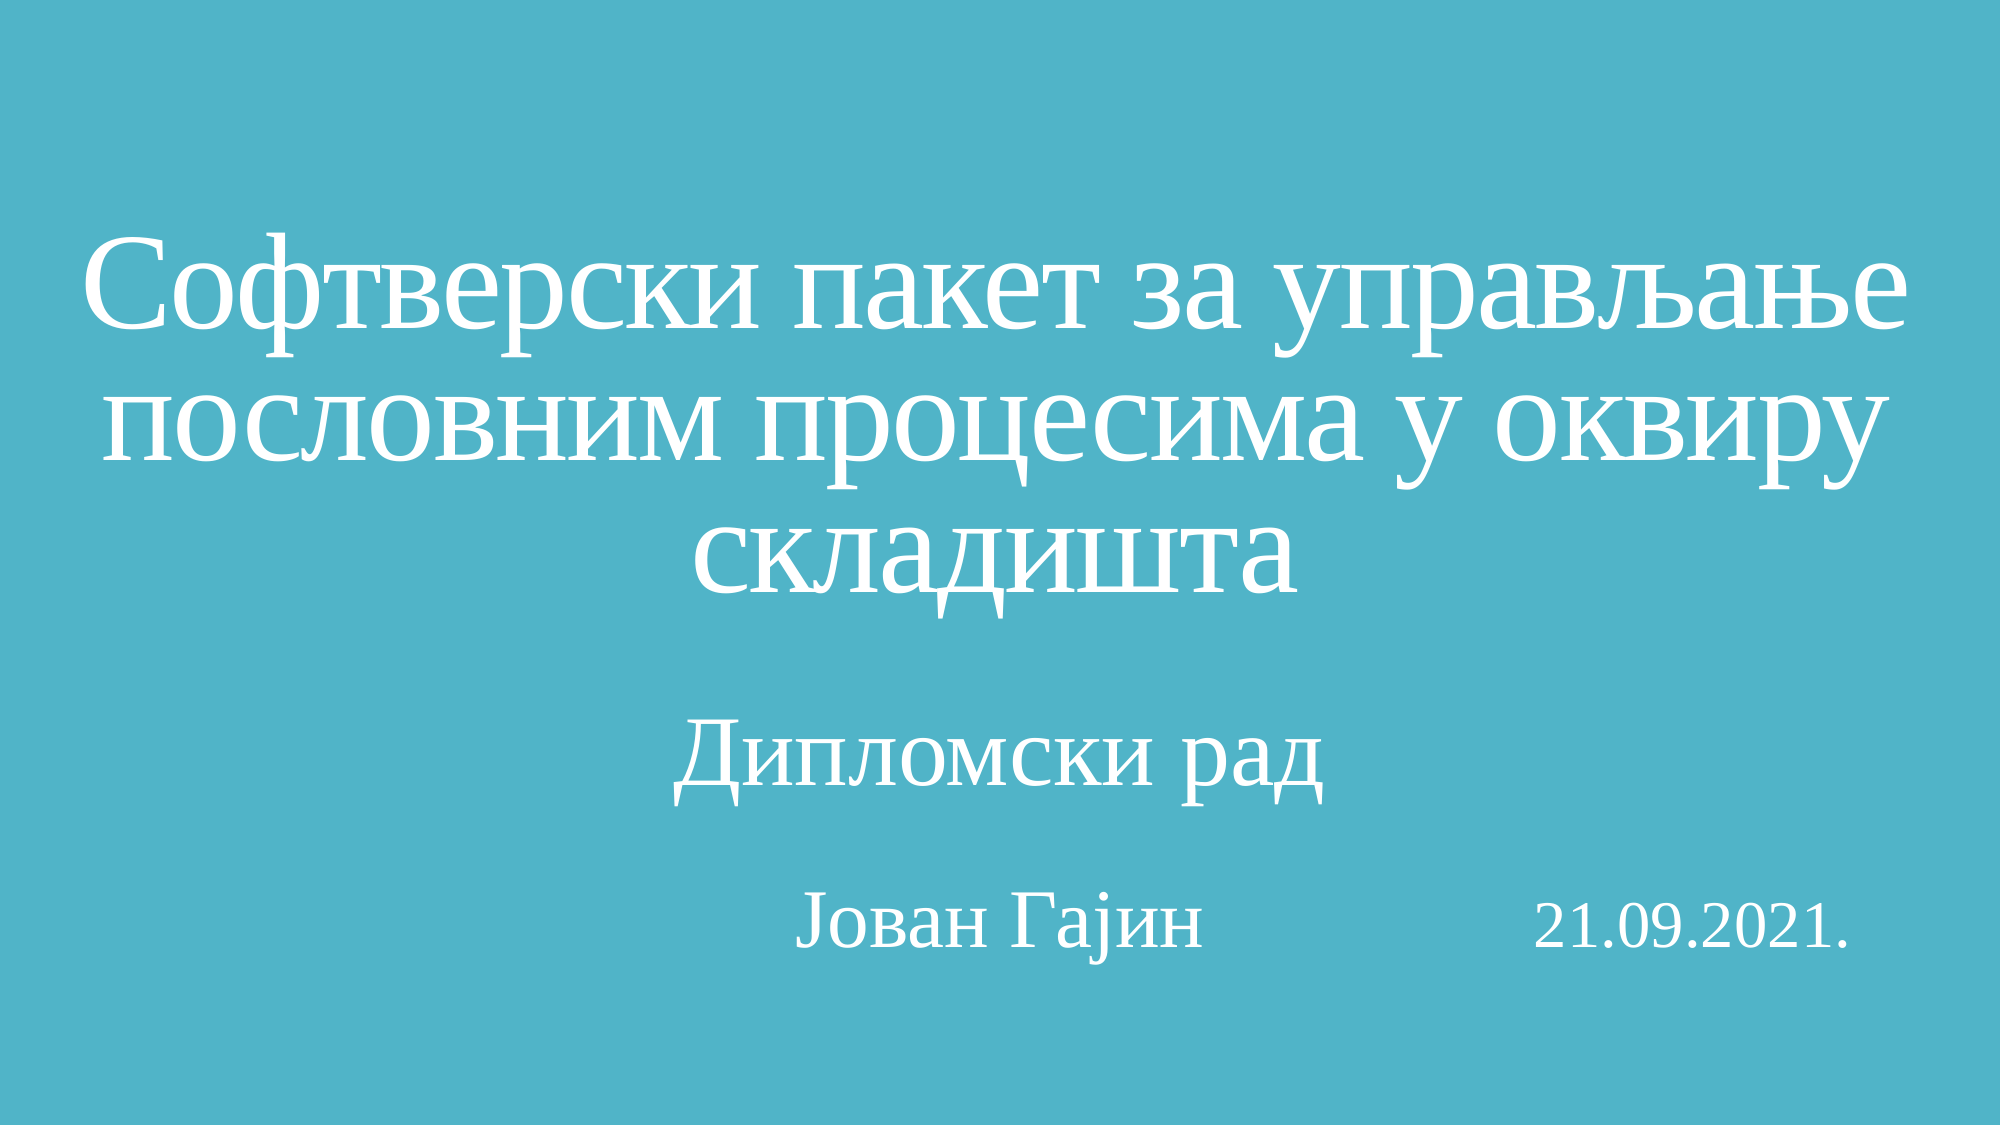

# Софтверски пакет за управљање пословним процесима у оквиру складишта
Дипломски рад
Јован Гајин
21.09.2021.